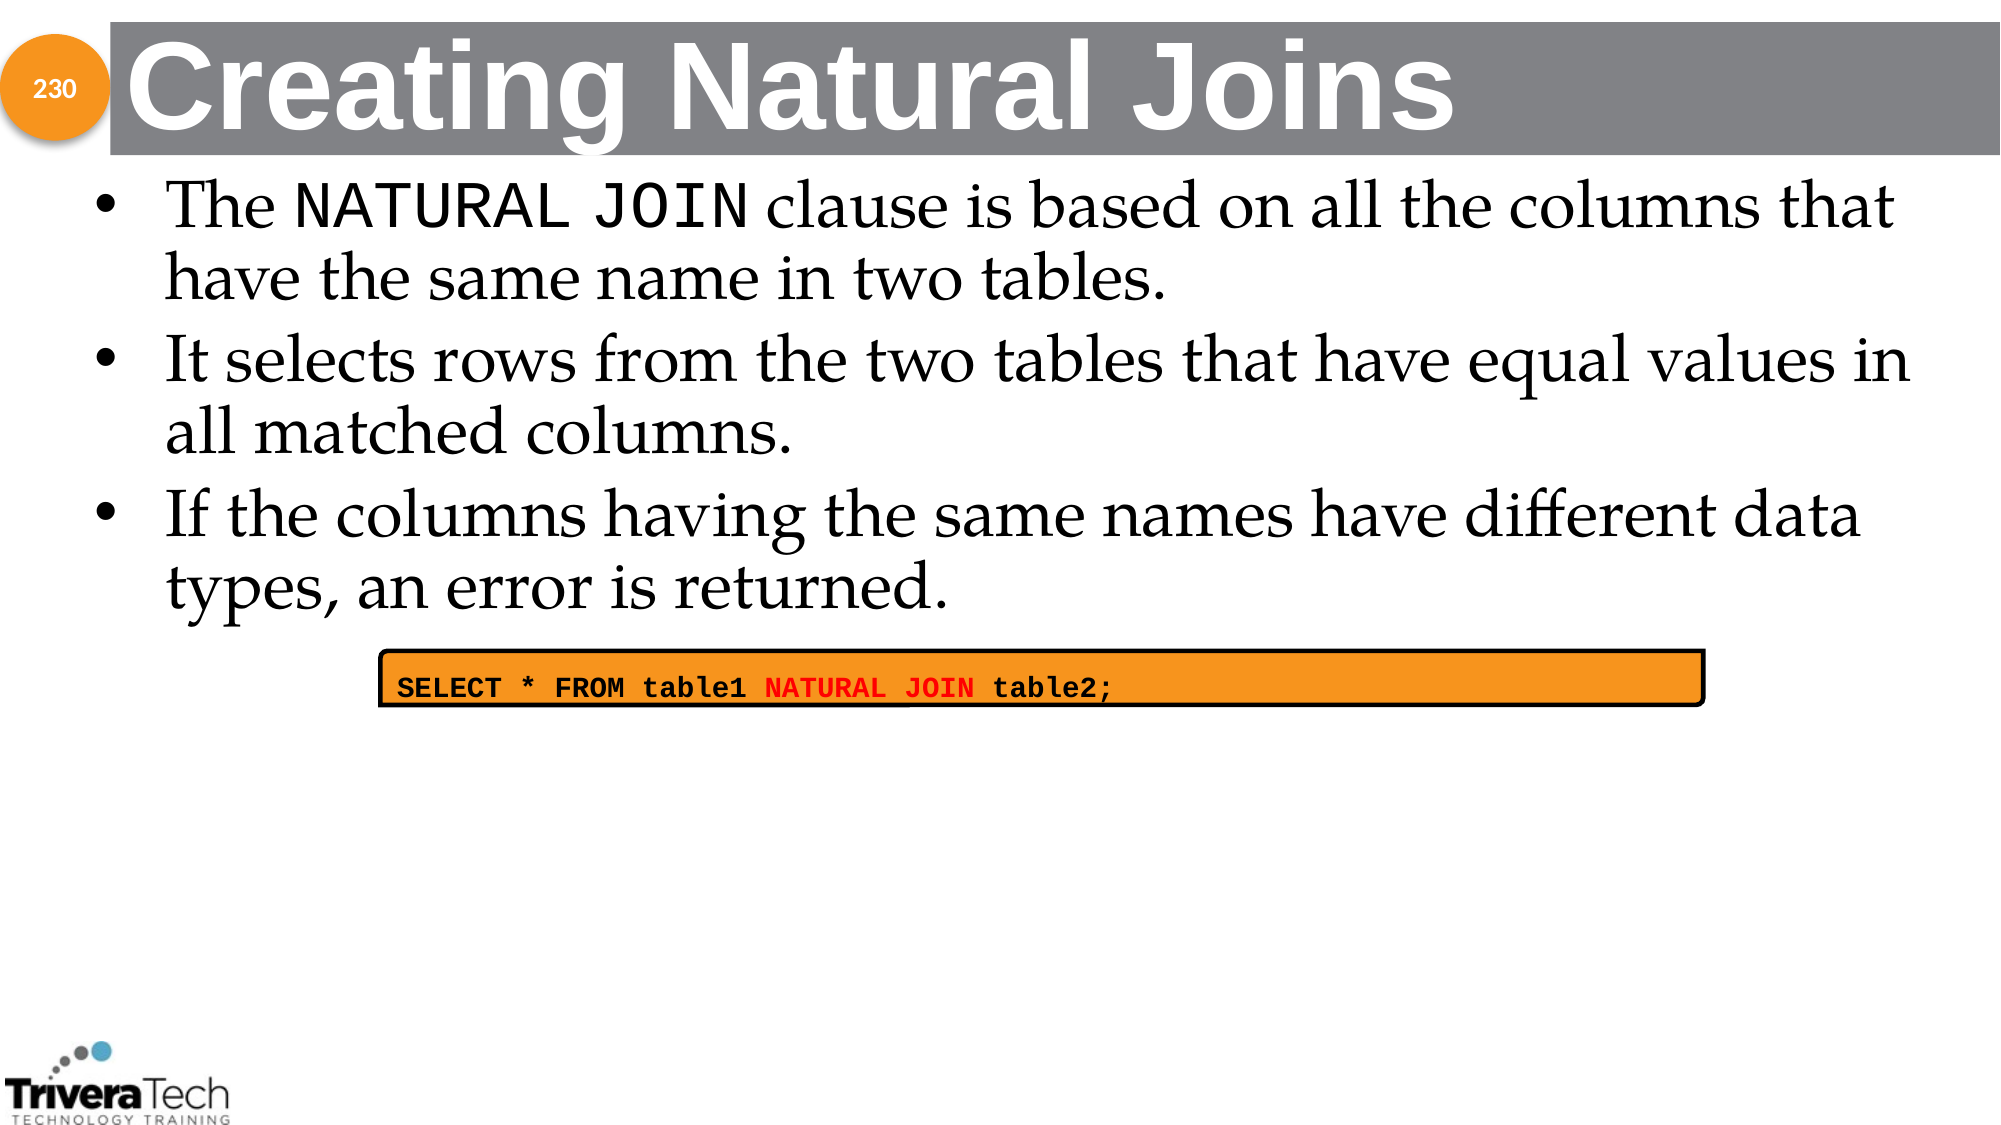

# Creating Natural Joins
230
The NATURAL JOIN clause is based on all the columns that have the same name in two tables.
It selects rows from the two tables that have equal values in all matched columns.
If the columns having the same names have different data types, an error is returned.

SELECT * FROM table1 NATURAL JOIN table2;